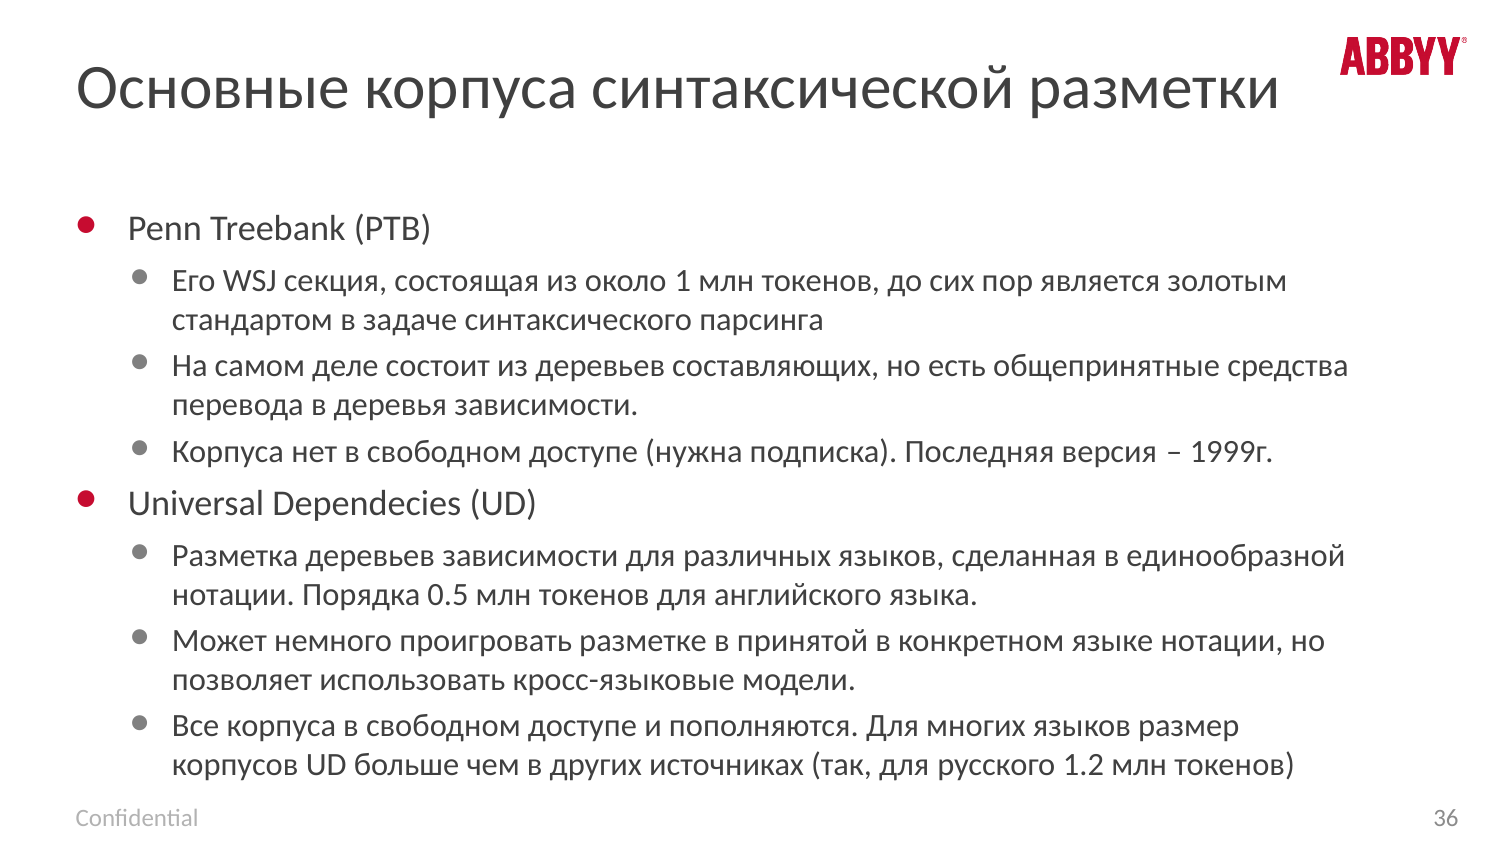

# Основные корпуса синтаксической разметки
Penn Treebank (PTB)
Его WSJ секция, состоящая из около 1 млн токенов, до сих пор является золотым стандартом в задаче синтаксического парсинга
На самом деле состоит из деревьев составляющих, но есть общепринятные средства перевода в деревья зависимости.
Корпуса нет в свободном доступе (нужна подписка). Последняя версия – 1999г.
Universal Dependecies (UD)
Разметка деревьев зависимости для различных языков, сделанная в единообразной нотации. Порядка 0.5 млн токенов для английского языка.
Может немного проигровать разметке в принятой в конкретном языке нотации, но позволяет использовать кросс-языковые модели.
Все корпуса в свободном доступе и пополняются. Для многих языков размер корпусов UD больше чем в других источниках (так, для русского 1.2 млн токенов)
36
Confidential